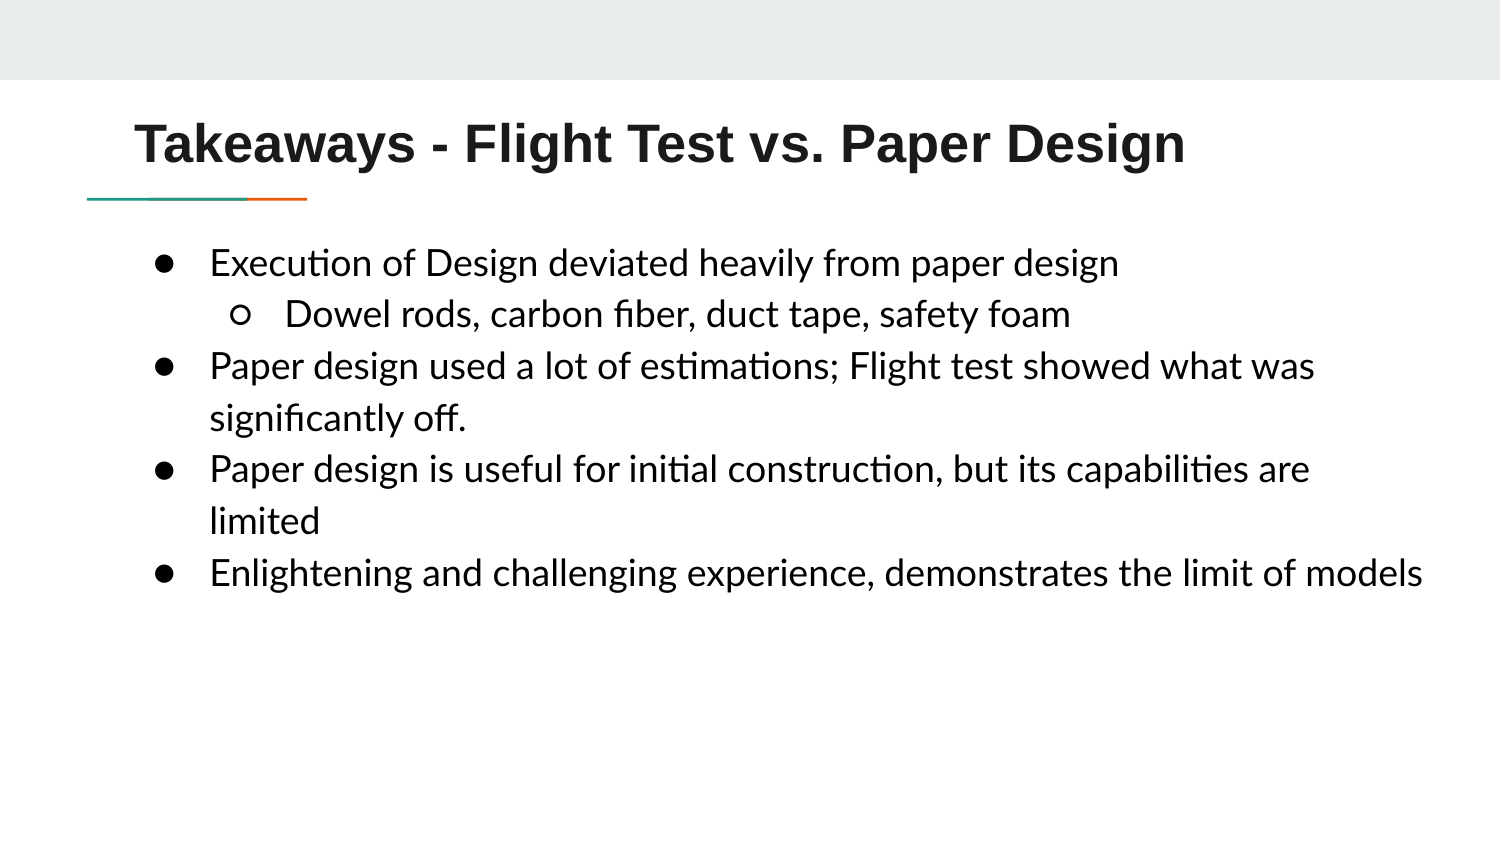

# Takeaways - Flight Test vs. Paper Design
Execution of Design deviated heavily from paper design
Dowel rods, carbon fiber, duct tape, safety foam
Paper design used a lot of estimations; Flight test showed what was significantly off.
Paper design is useful for initial construction, but its capabilities are limited
Enlightening and challenging experience, demonstrates the limit of models